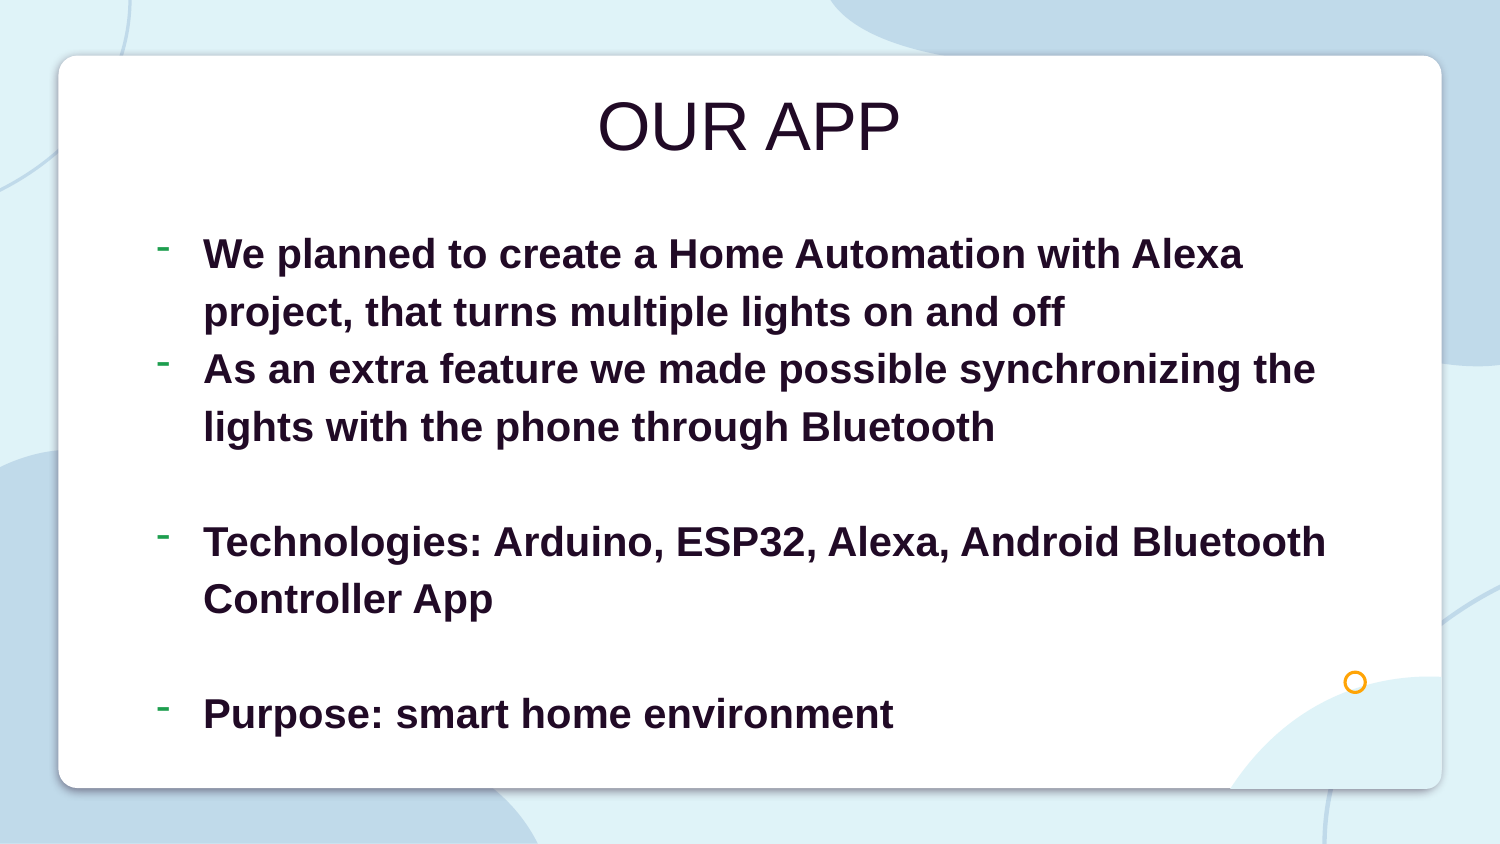

# OUR APP
We planned to create a Home Automation with Alexa project, that turns multiple lights on and off
As an extra feature we made possible synchronizing the lights with the phone through Bluetooth

Technologies: Arduino, ESP32, Alexa, Android Bluetooth Controller App

Purpose: smart home environment